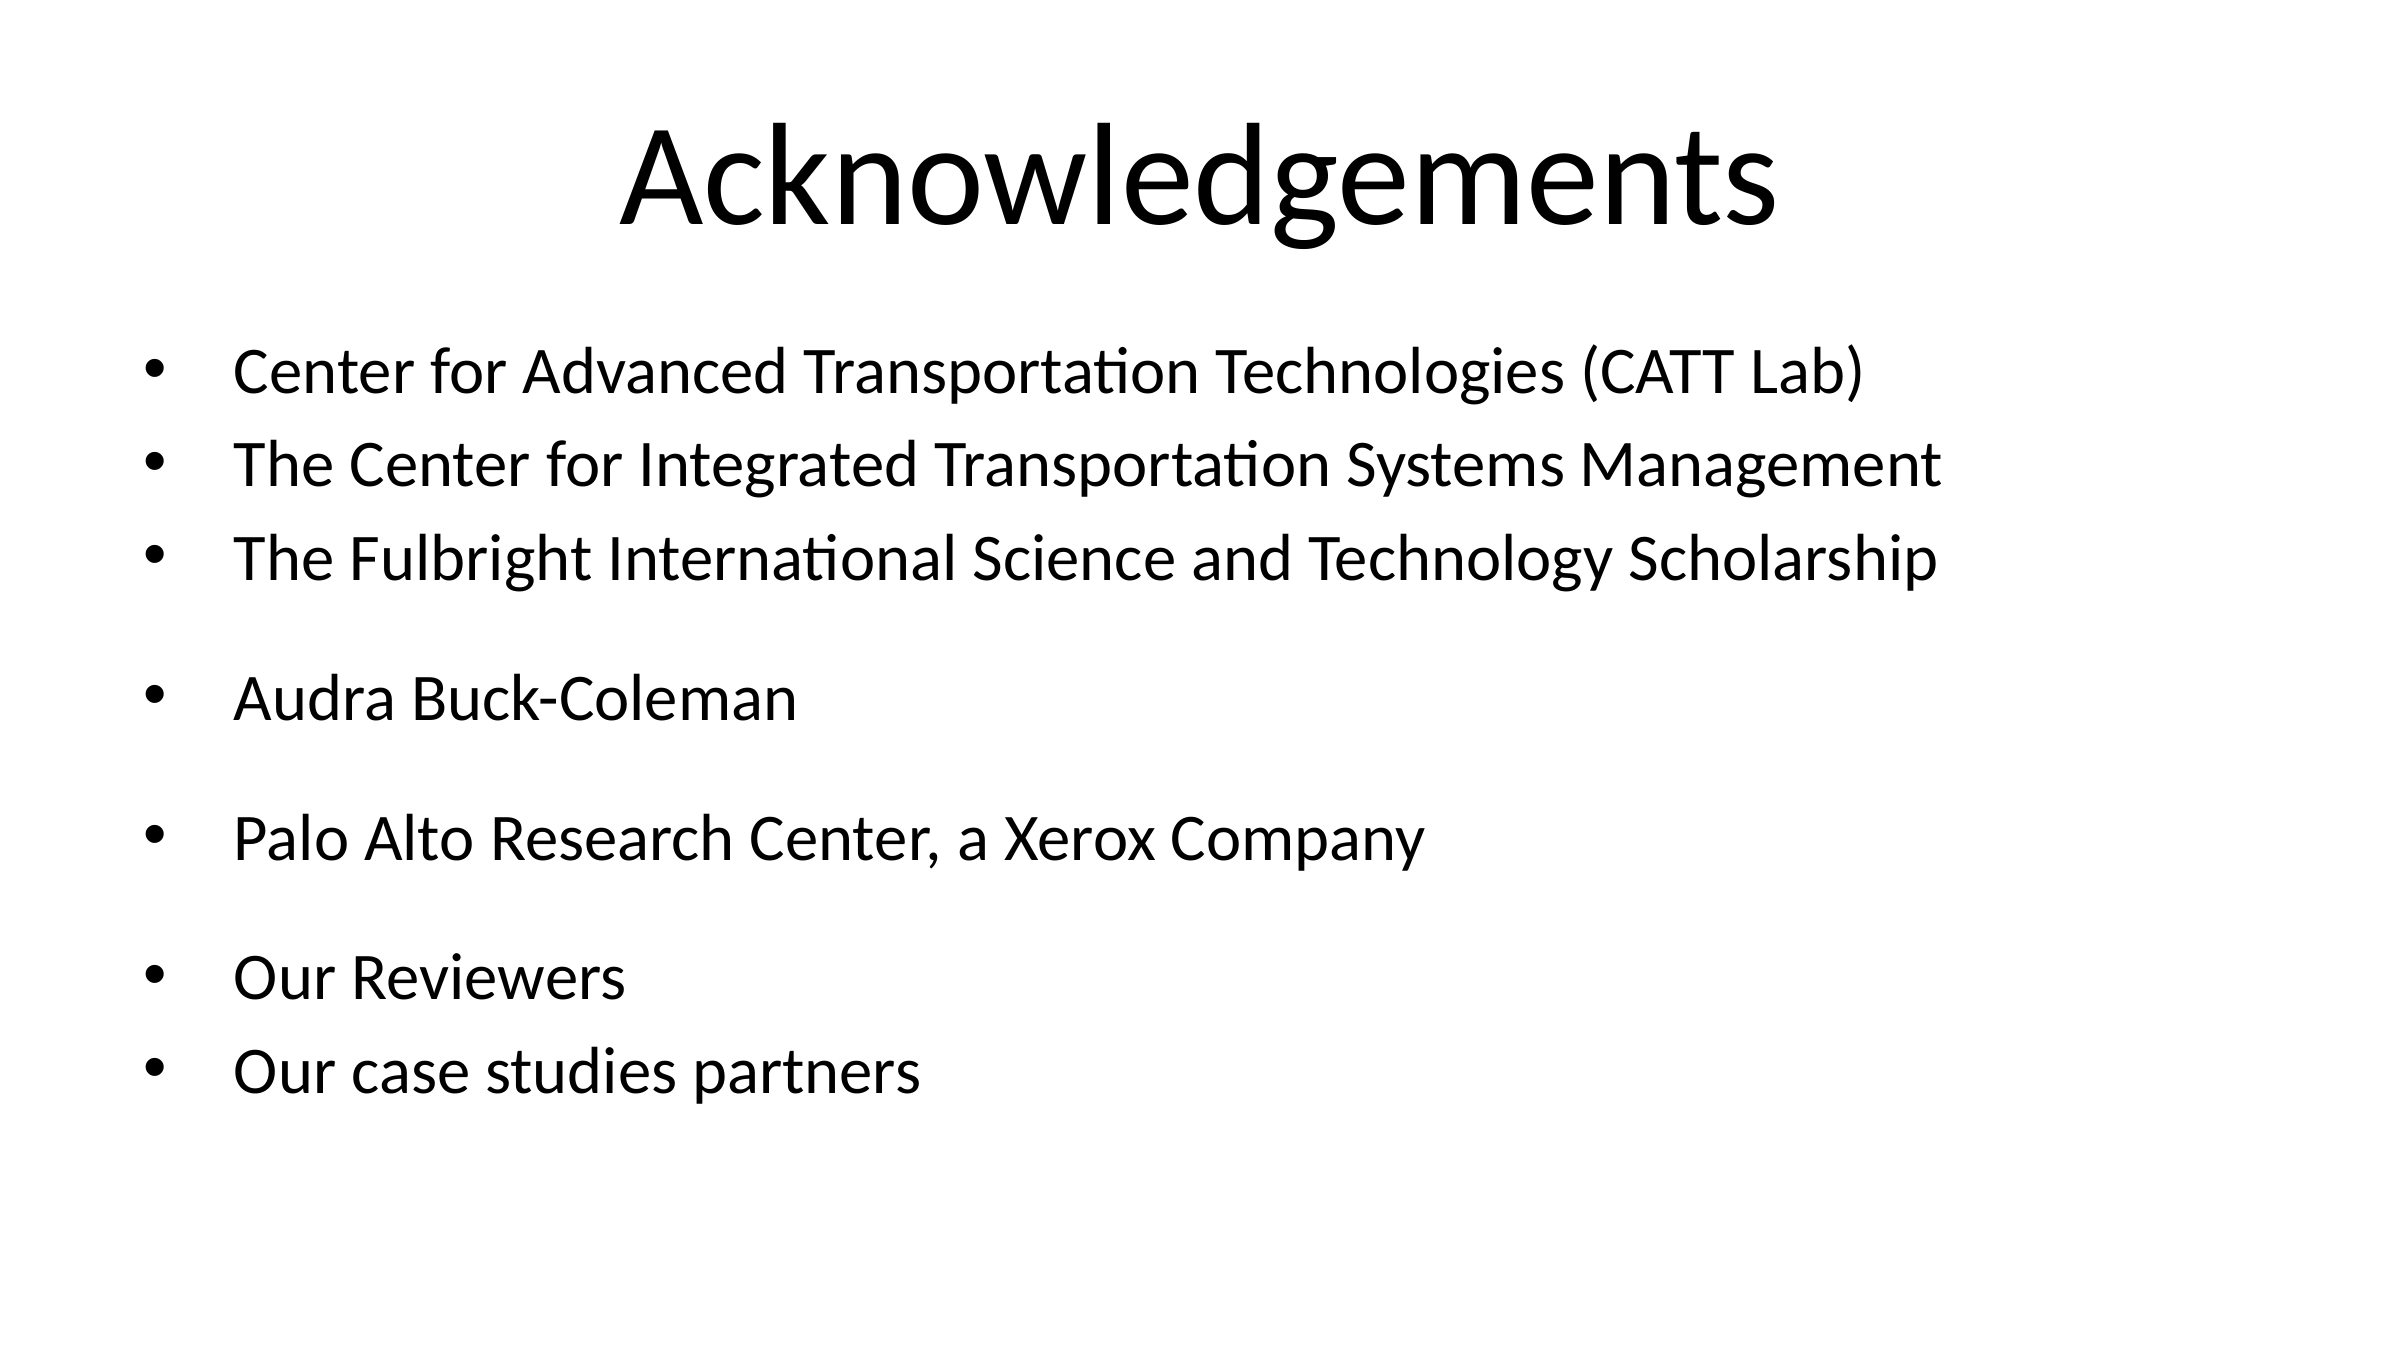

# Acknowledgements
Center for Advanced Transportation Technologies (CATT Lab)
The Center for Integrated Transportation Systems Management
The Fulbright International Science and Technology Scholarship

Audra Buck-Coleman

Palo Alto Research Center, a Xerox Company

Our Reviewers
Our case studies partners